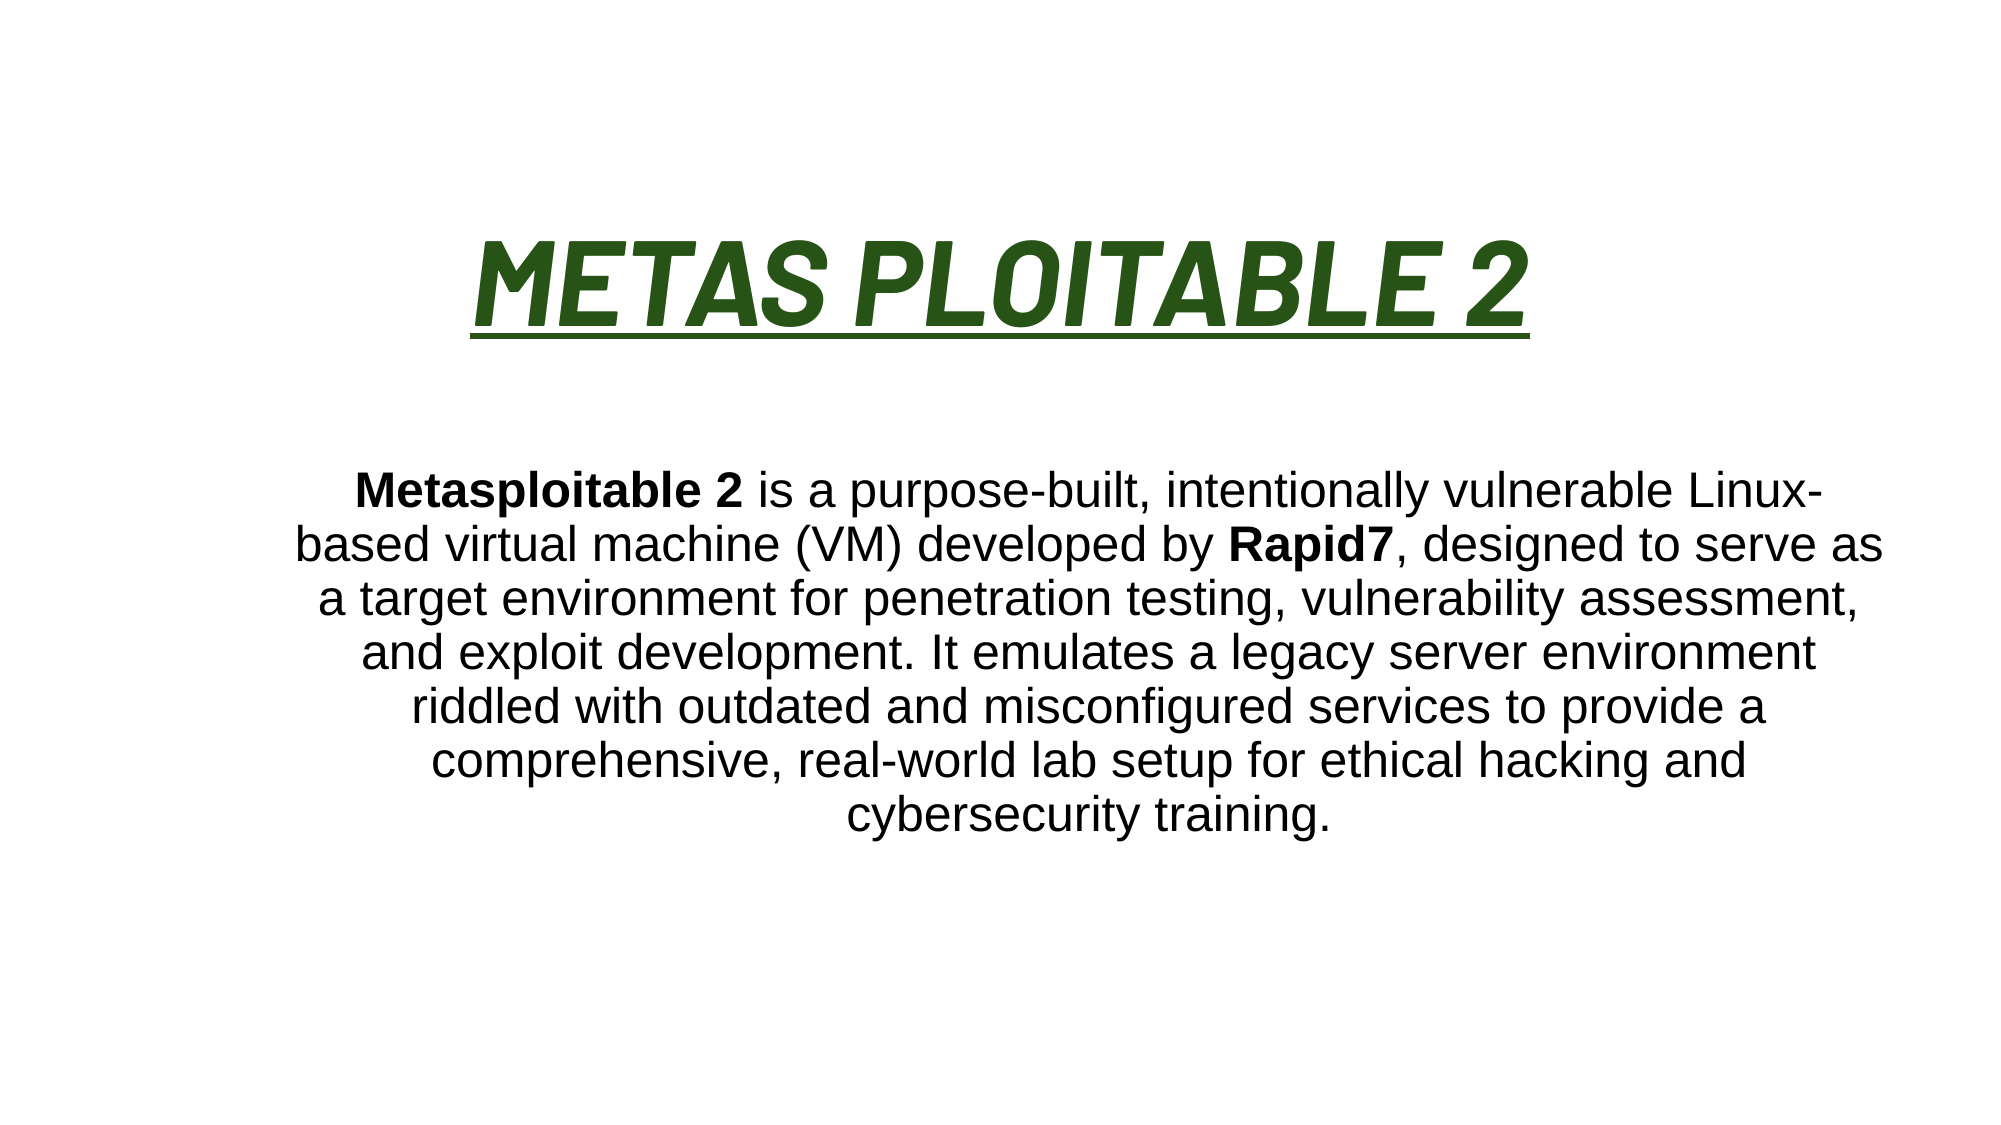

# METAS PLOITABLE 2
Metasploitable 2 is a purpose-built, intentionally vulnerable Linux-based virtual machine (VM) developed by Rapid7, designed to serve as a target environment for penetration testing, vulnerability assessment, and exploit development. It emulates a legacy server environment riddled with outdated and misconfigured services to provide a comprehensive, real-world lab setup for ethical hacking and cybersecurity training.